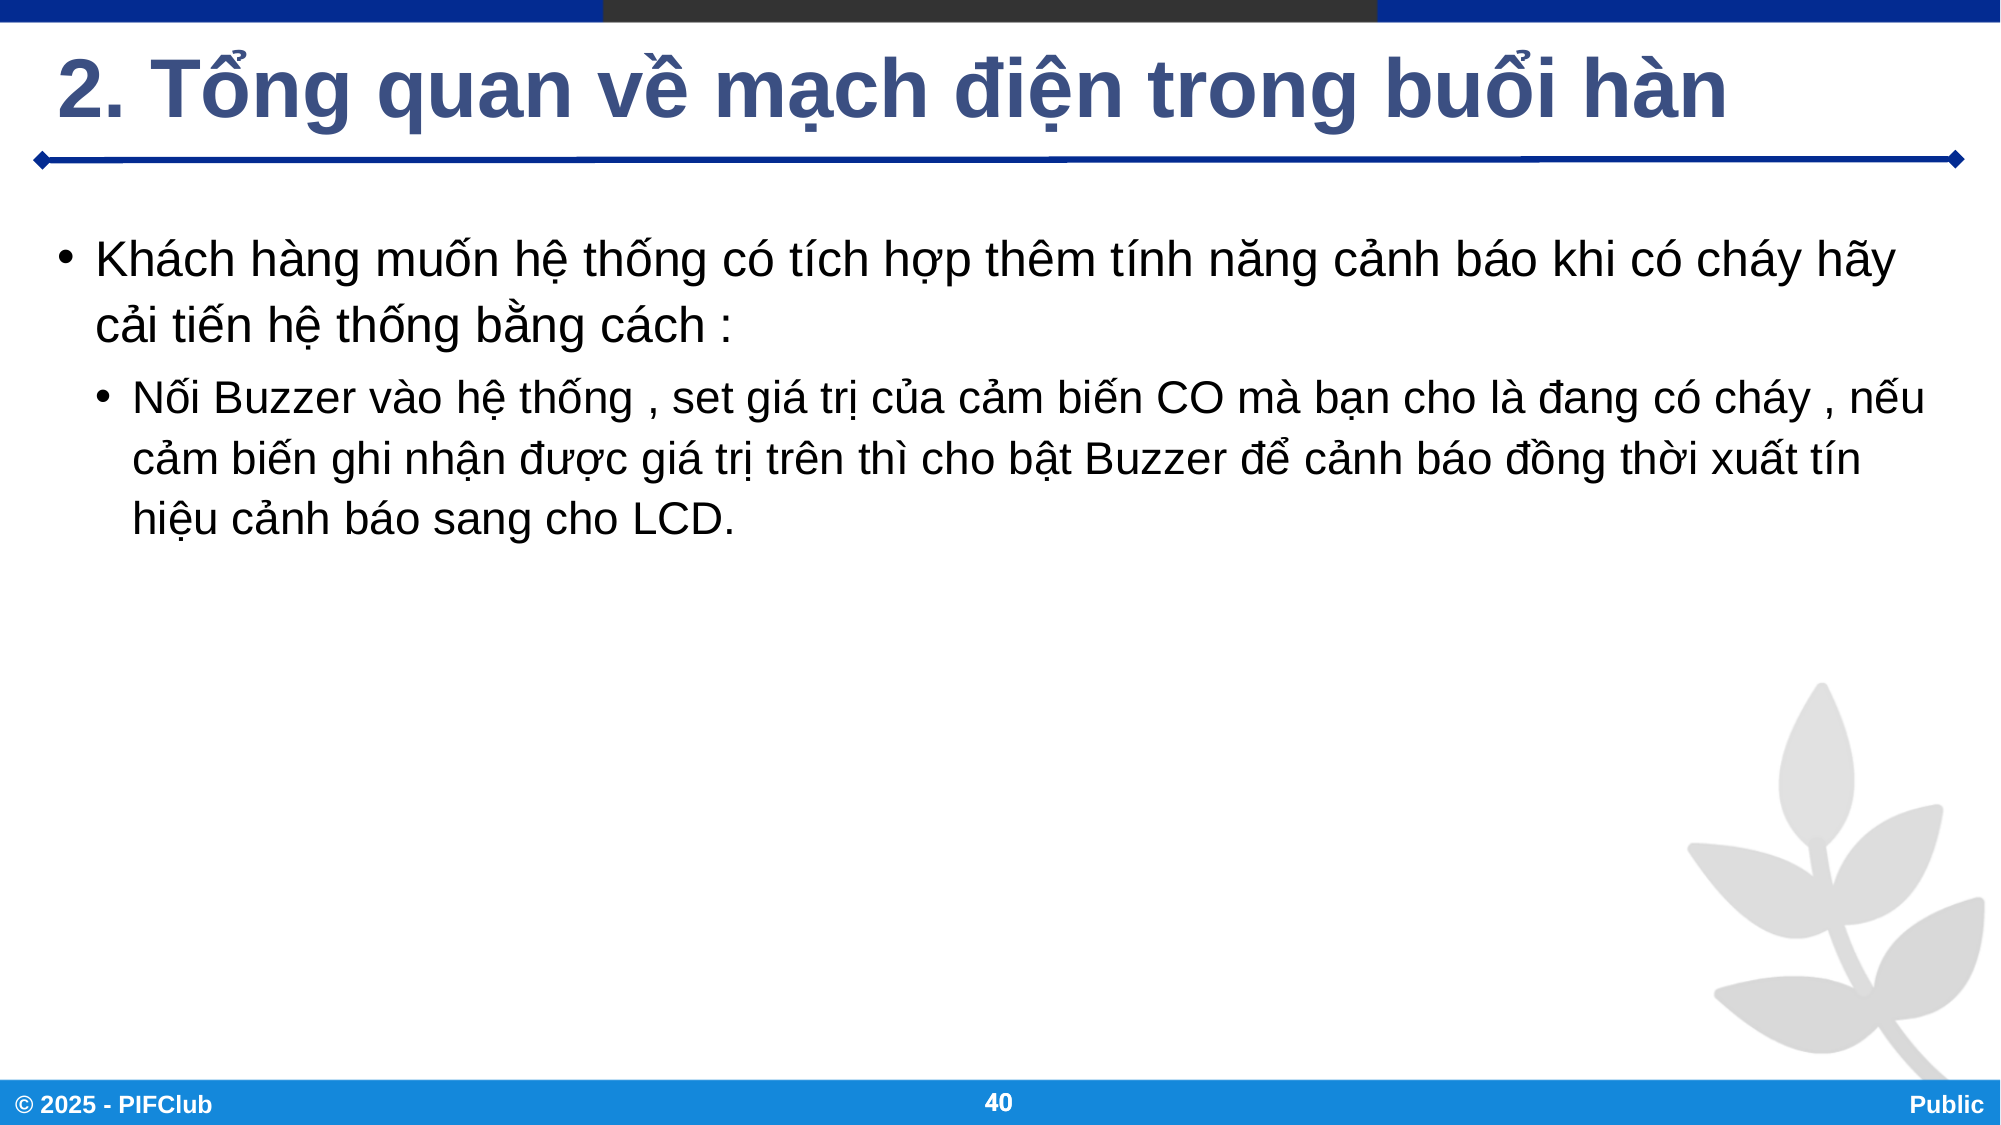

# 2. Tổng quan về mạch điện trong buổi hàn
Khách hàng muốn hệ thống có tích hợp thêm tính năng cảnh báo khi có cháy hãy cải tiến hệ thống bằng cách :
Nối Buzzer vào hệ thống , set giá trị của cảm biến CO mà bạn cho là đang có cháy , nếu cảm biến ghi nhận được giá trị trên thì cho bật Buzzer để cảnh báo đồng thời xuất tín hiệu cảnh báo sang cho LCD.